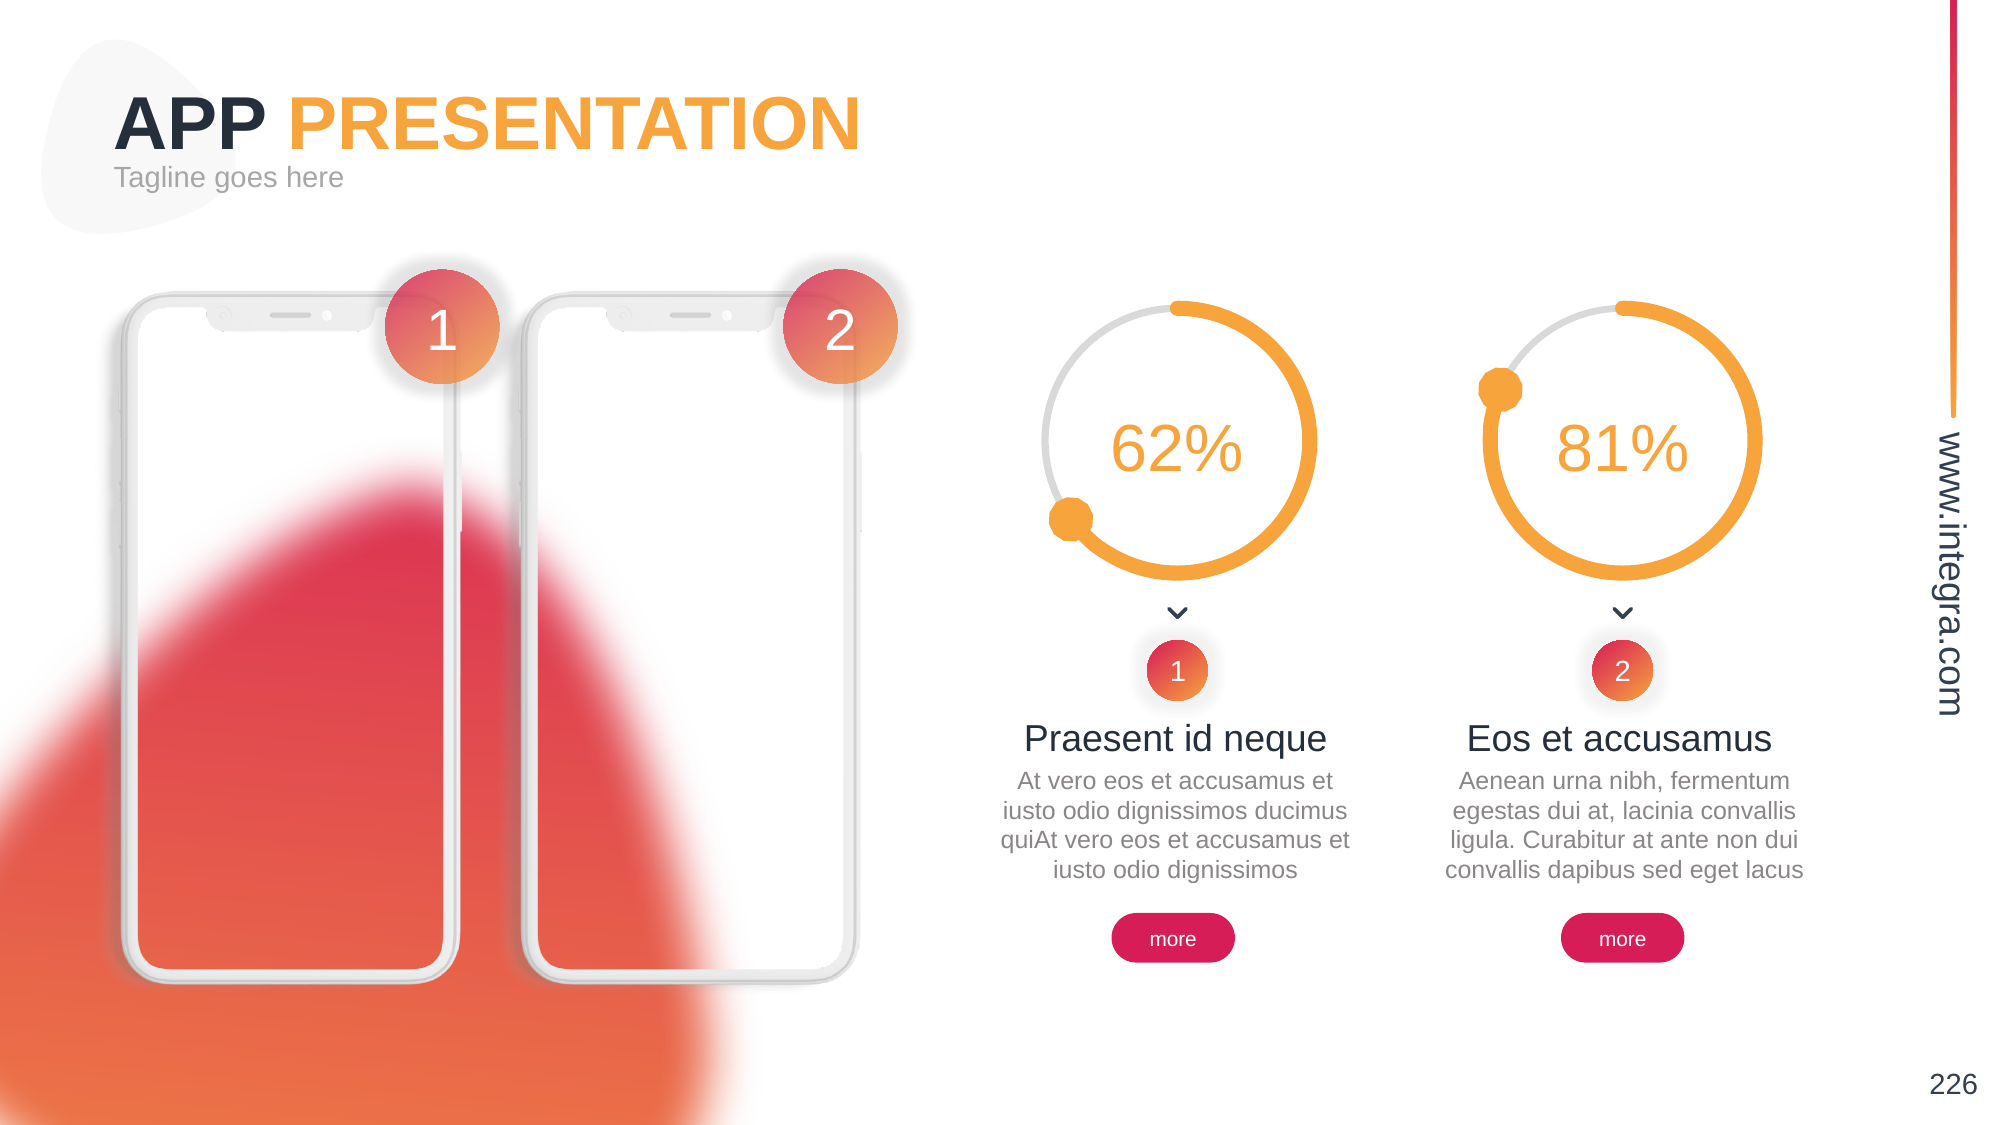

APP PRESENTATION
Tagline goes here
2
1

62%
81%
1
2
www.integra.com
Praesent id neque
Eos et accusamus
At vero eos et accusamus et iusto odio dignissimos ducimus quiAt vero eos et accusamus et iusto odio dignissimos
Aenean urna nibh, fermentum egestas dui at, lacinia convallis ligula. Curabitur at ante non dui convallis dapibus sed eget lacus
more
more
226